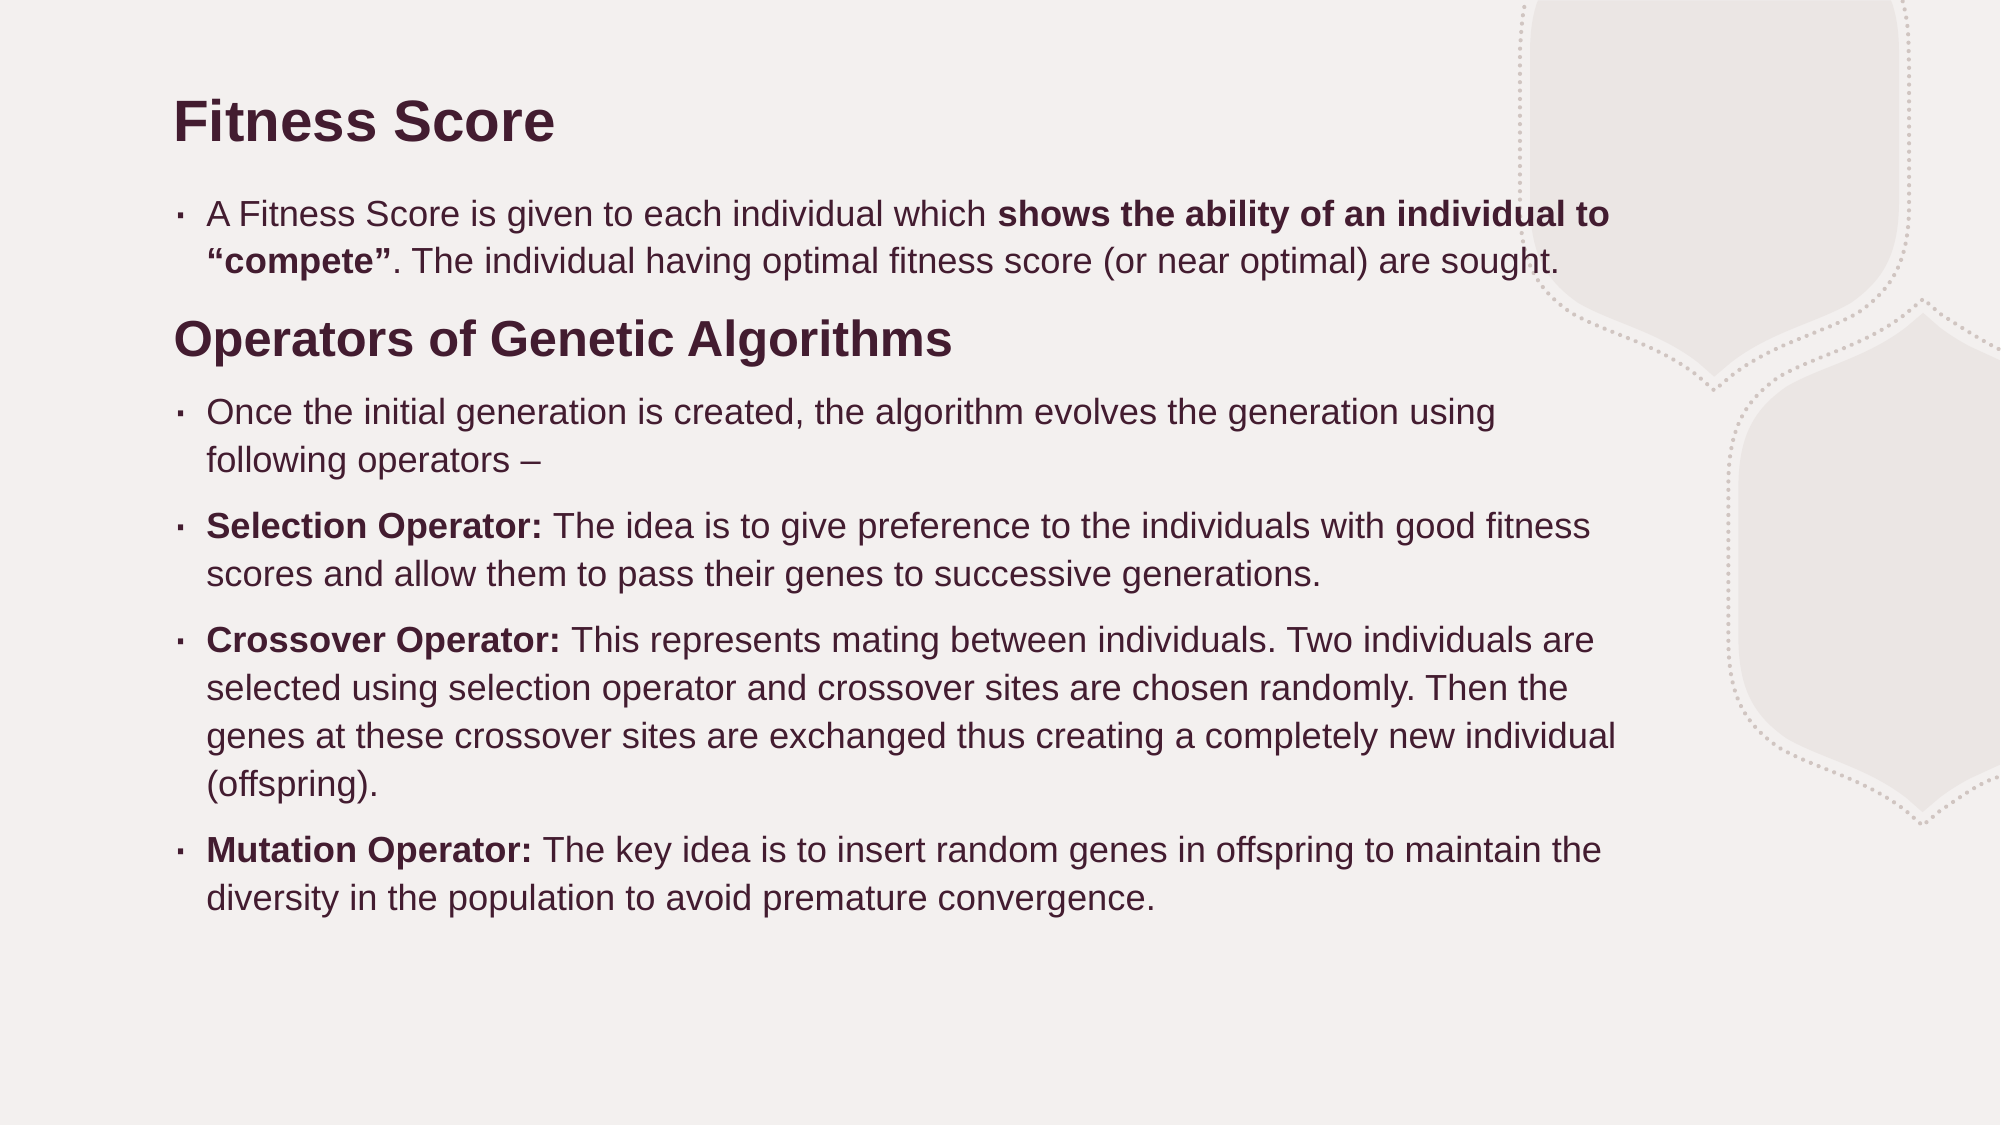

# Fitness Score
A Fitness Score is given to each individual which shows the ability of an individual to “compete”. The individual having optimal fitness score (or near optimal) are sought.
Operators of Genetic Algorithms
Once the initial generation is created, the algorithm evolves the generation using following operators –
Selection Operator: The idea is to give preference to the individuals with good fitness scores and allow them to pass their genes to successive generations.
Crossover Operator: This represents mating between individuals. Two individuals are selected using selection operator and crossover sites are chosen randomly. Then the genes at these crossover sites are exchanged thus creating a completely new individual (offspring).
Mutation Operator: The key idea is to insert random genes in offspring to maintain the diversity in the population to avoid premature convergence.